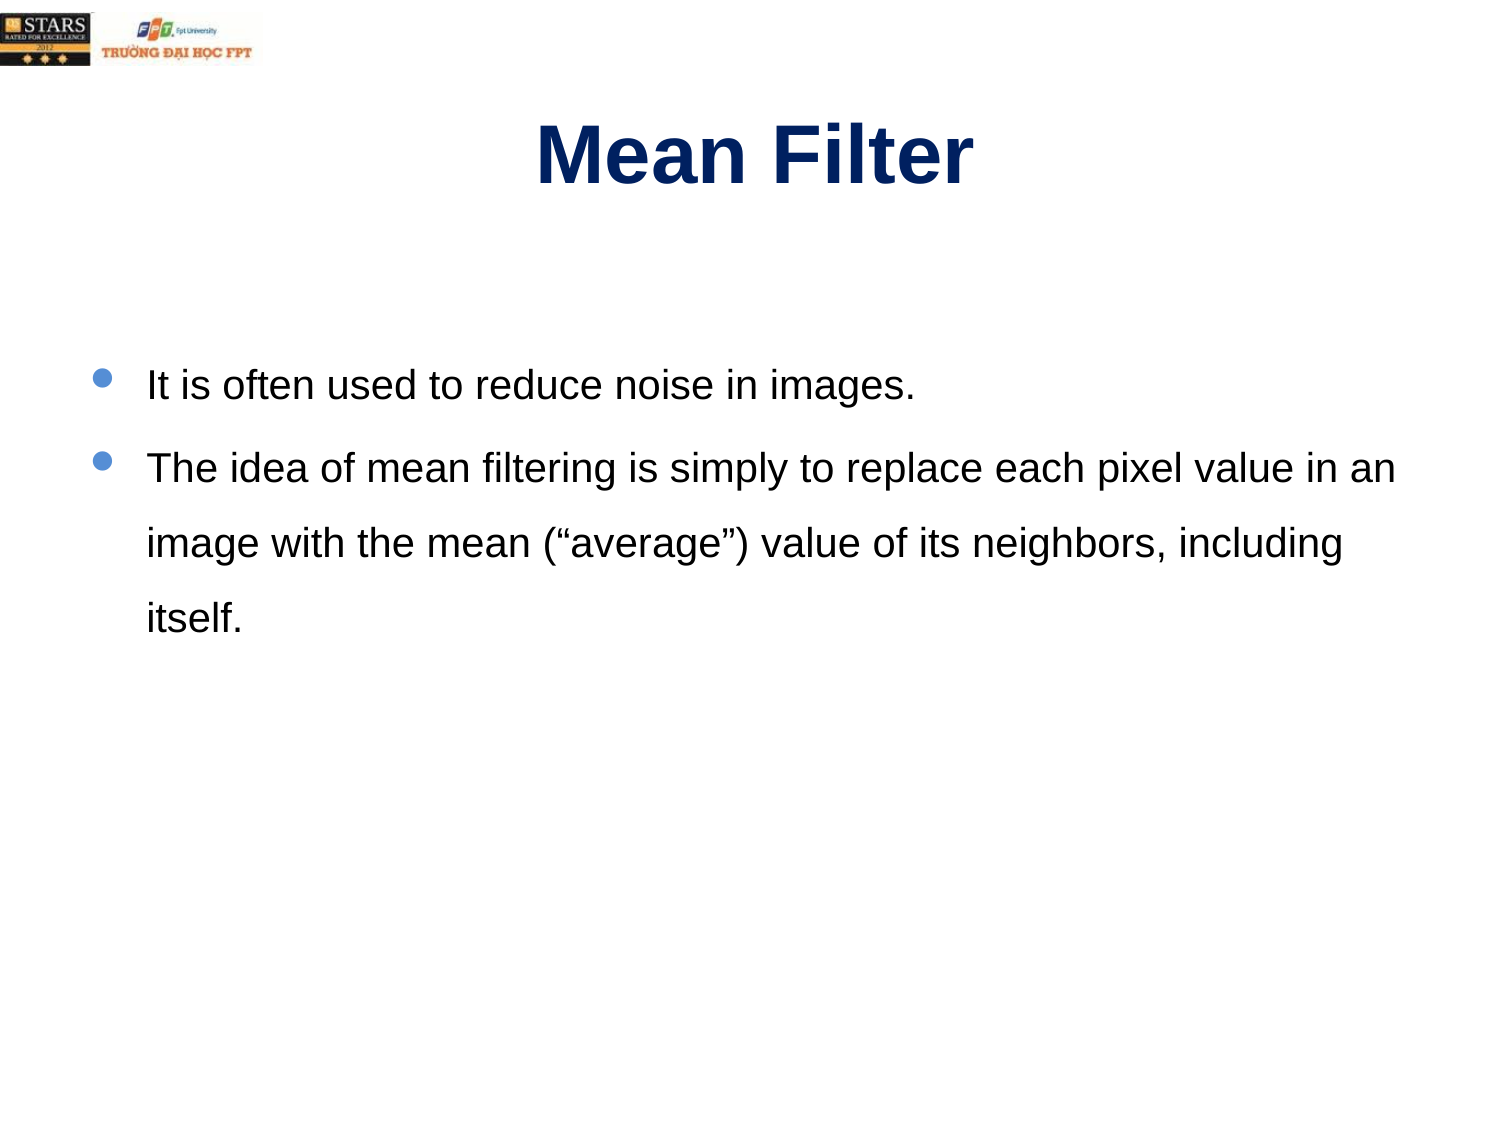

# Mean Filter
It is often used to reduce noise in images.
The idea of mean filtering is simply to replace each pixel value in an image with the mean (“average”) value of its neighbors, including itself.